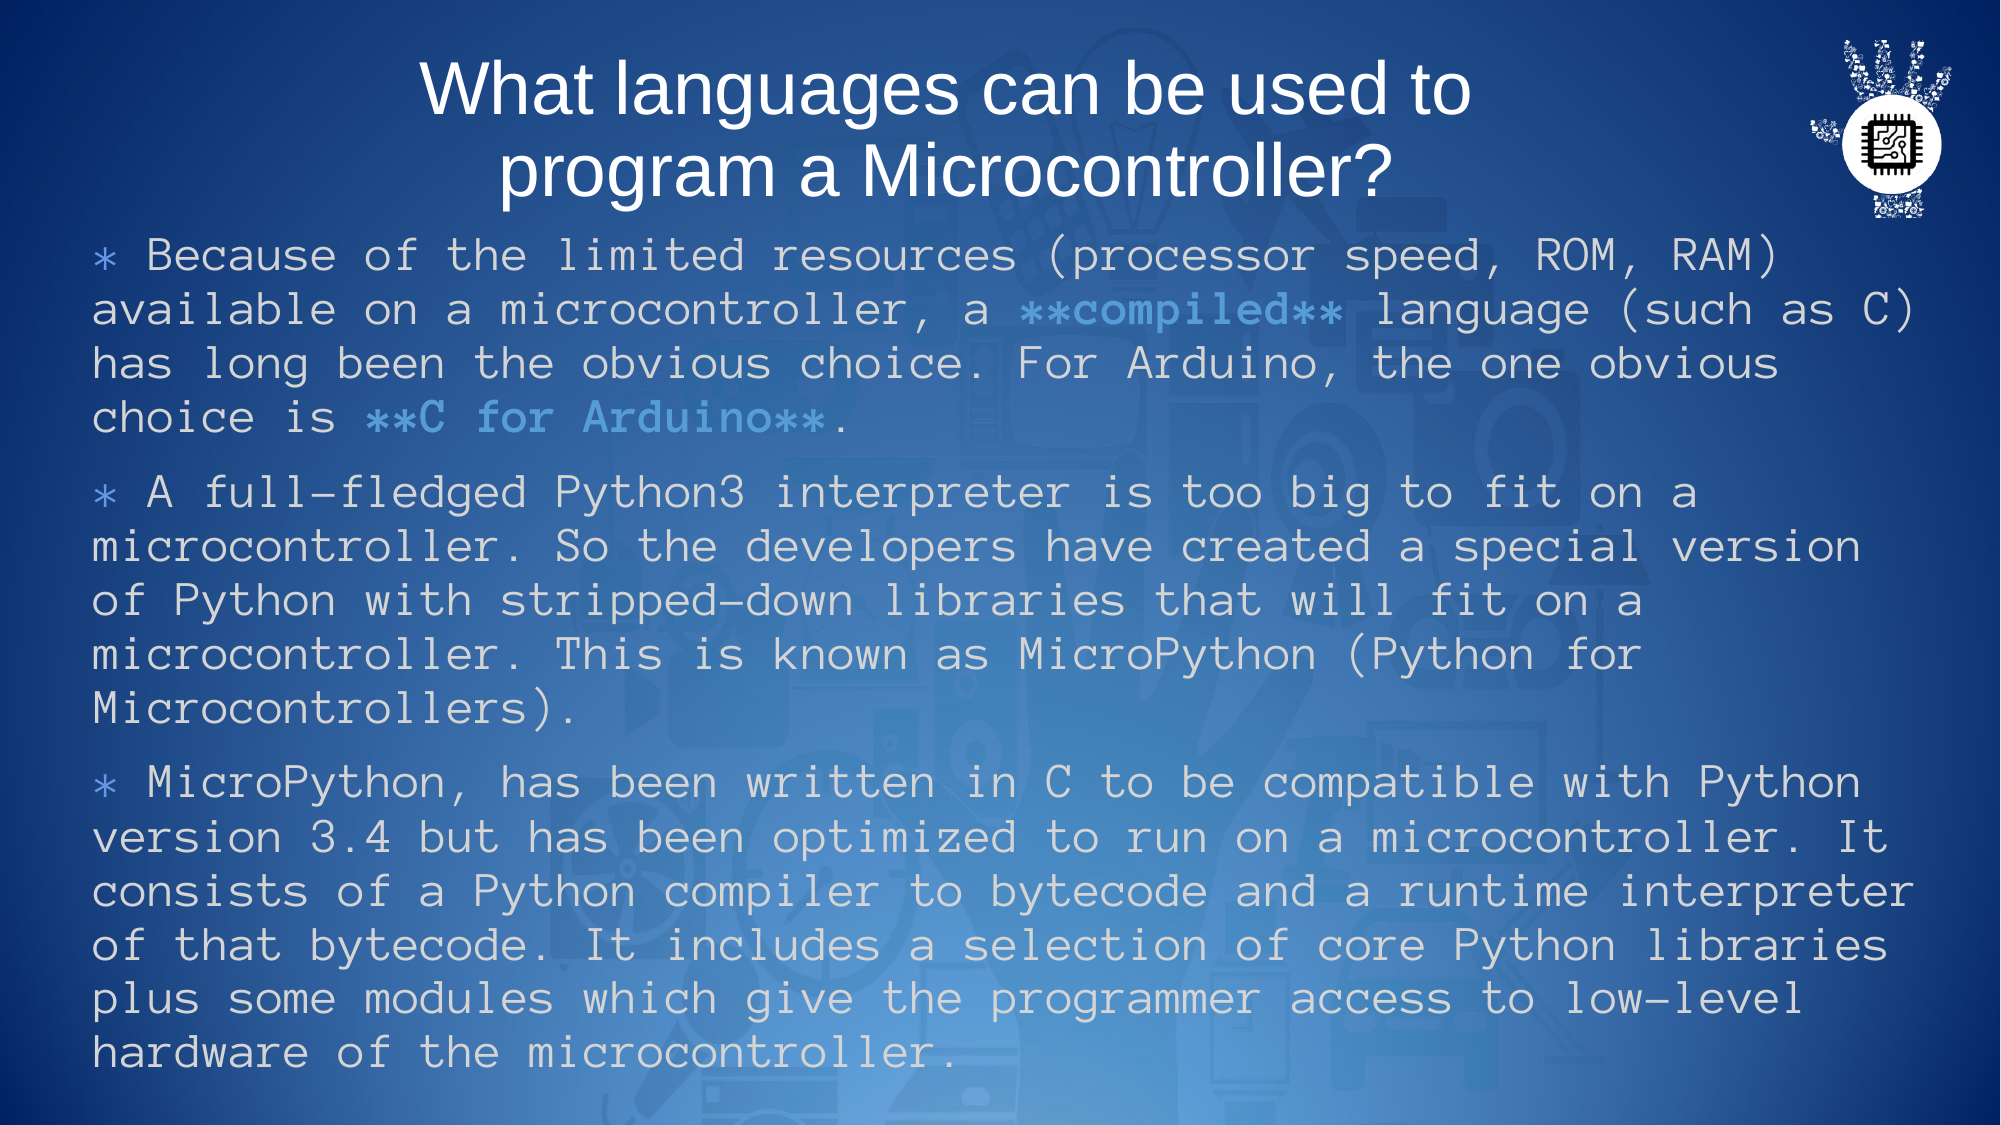

# What languages can be used to program a Microcontroller?
* Because of the limited resources (processor speed, ROM, RAM) available on a microcontroller, a **compiled** language (such as C) has long been the obvious choice. For Arduino, the one obvious choice is **C for Arduino**.
* A full-fledged Python3 interpreter is too big to fit on a microcontroller. So the developers have created a special version of Python with stripped-down libraries that will fit on a microcontroller. This is known as MicroPython (Python for Microcontrollers).
* MicroPython, has been written in C to be compatible with Python version 3.4 but has been optimized to run on a microcontroller. It consists of a Python compiler to bytecode and a runtime interpreter of that bytecode. It includes a selection of core Python libraries plus some modules which give the programmer access to low-level hardware of the microcontroller.